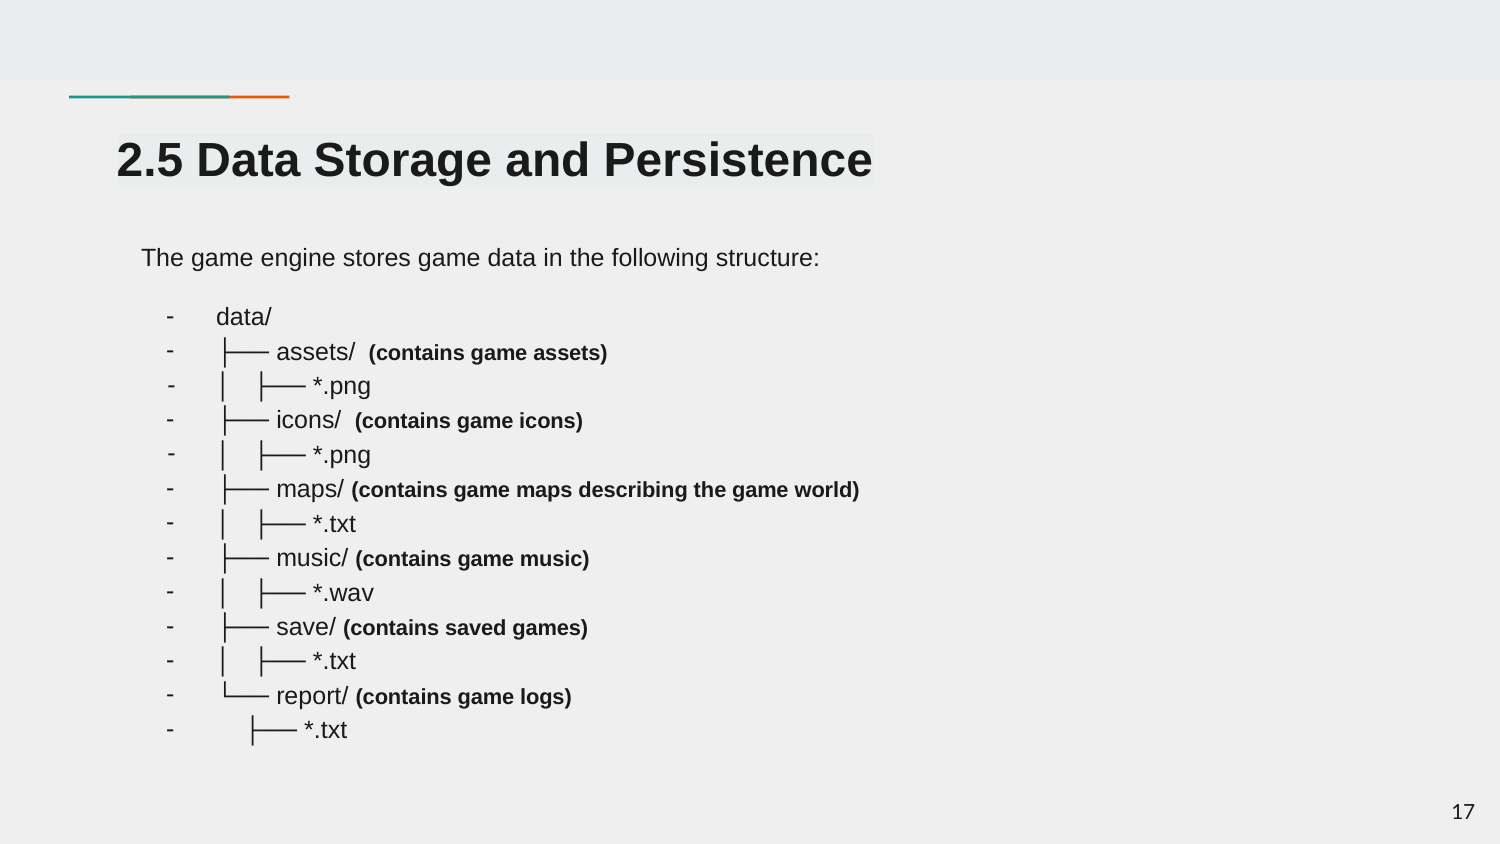

# 2.5 Data Storage and Persistence
The game engine stores game data in the following structure:
data/
├── assets/  (contains game assets)
│   ├── *.png
├── icons/  (contains game icons)
│   ├── *.png
├── maps/ (contains game maps describing the game world)
│   ├── *.txt
├── music/ (contains game music)
│   ├── *.wav
├── save/ (contains saved games)
│   ├── *.txt
└── report/ (contains game logs)
    ├── *.txt

17